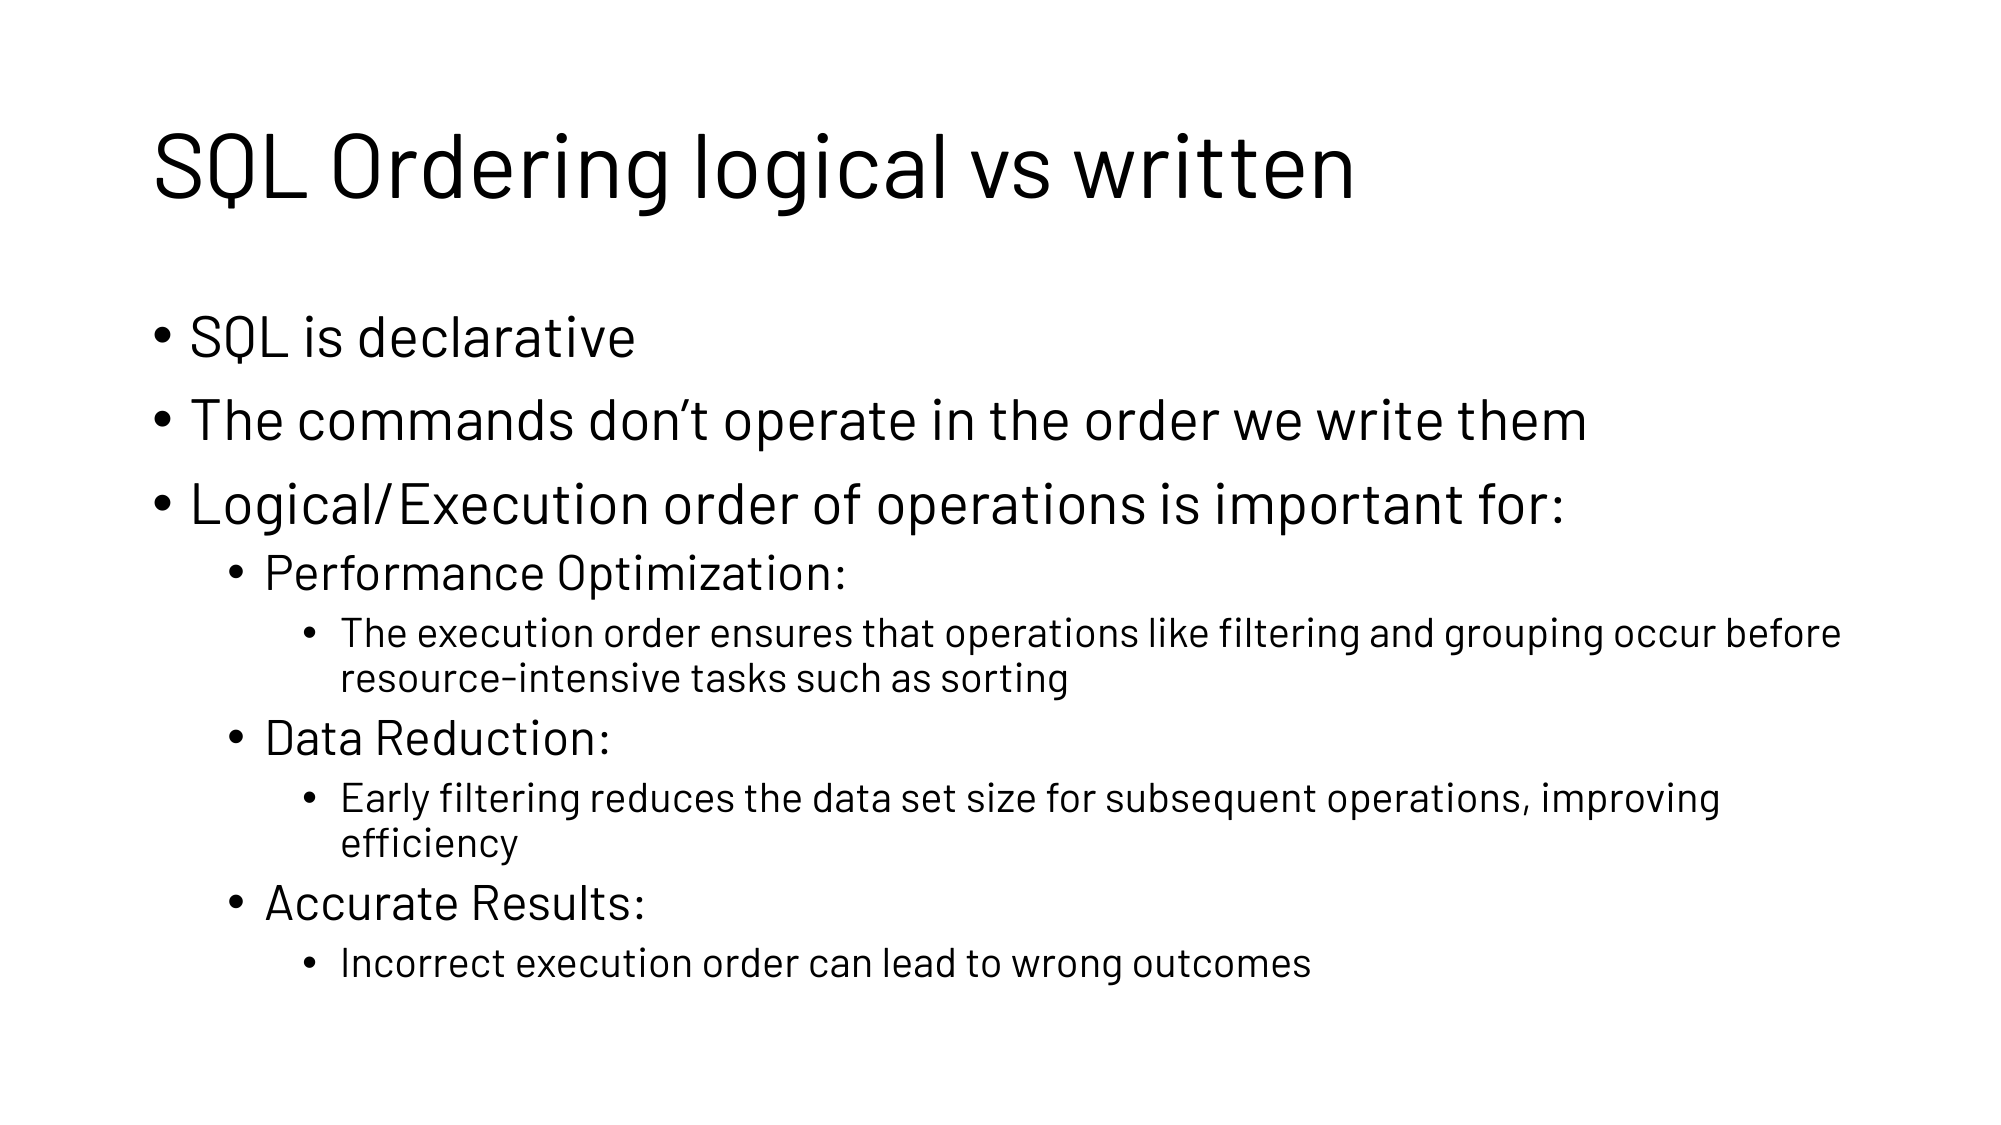

# SQL Ordering logical vs written
SQL is declarative
The commands don’t operate in the order we write them
Logical/Execution order of operations is important for:
Performance Optimization:
The execution order ensures that operations like filtering and grouping occur before resource-intensive tasks such as sorting
Data Reduction:
Early filtering reduces the data set size for subsequent operations, improving efficiency
Accurate Results:
Incorrect execution order can lead to wrong outcomes